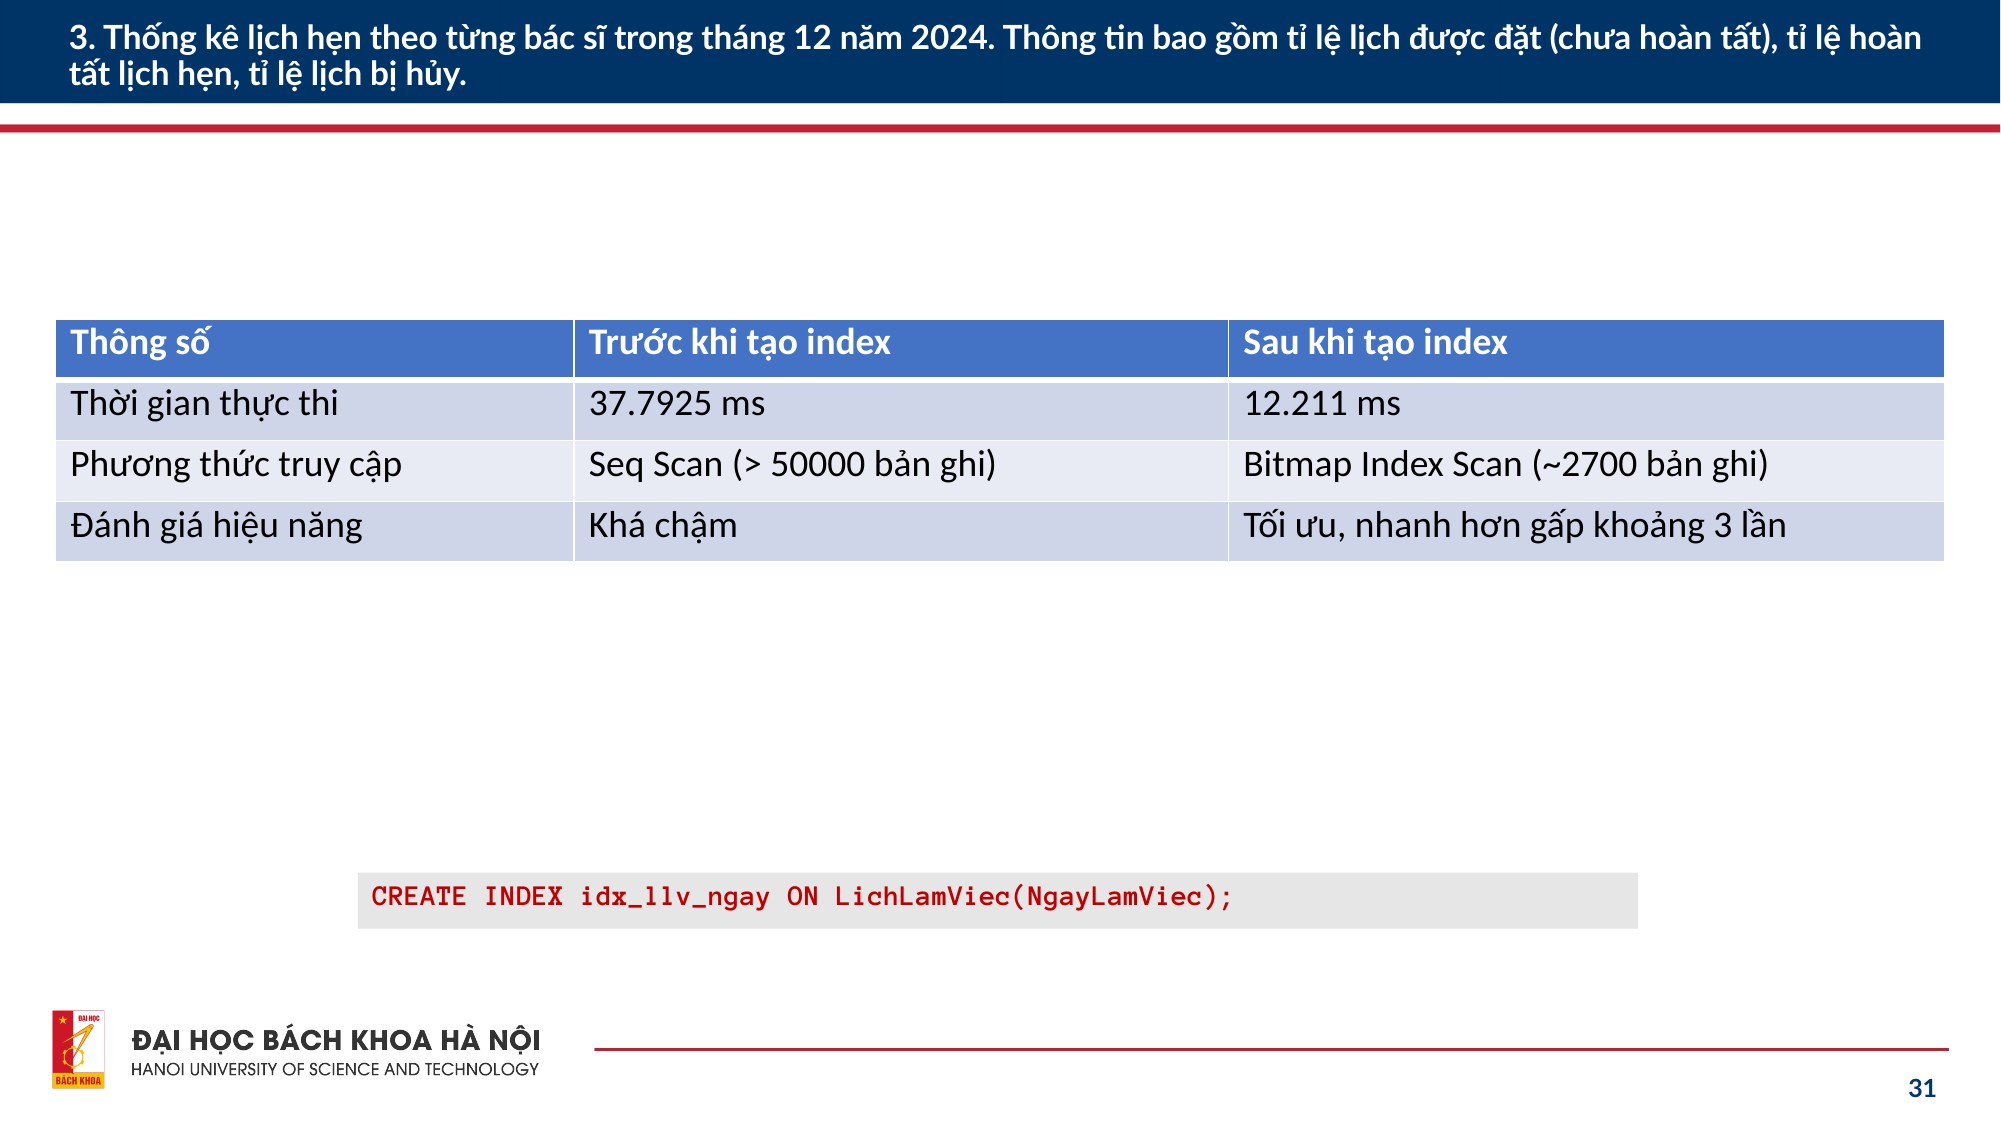

# 3. Thống kê lịch hẹn theo từng bác sĩ trong tháng 12 năm 2024. Thông tin bao gồm tỉ lệ lịch được đặt (chưa hoàn tất), tỉ lệ hoàn tất lịch hẹn, tỉ lệ lịch bị hủy.
| Thông số | Trước khi tạo index | Sau khi tạo index |
| --- | --- | --- |
| Thời gian thực thi | 37.7925 ms | 12.211 ms |
| Phương thức truy cập | Seq Scan (> 50000 bản ghi) | Bitmap Index Scan (~2700 bản ghi) |
| Đánh giá hiệu năng | Khá chậm | Tối ưu, nhanh hơn gấp khoảng 3 lần |
CREATE INDEX idx_llv_ngay ON LichLamViec(NgayLamViec);

31